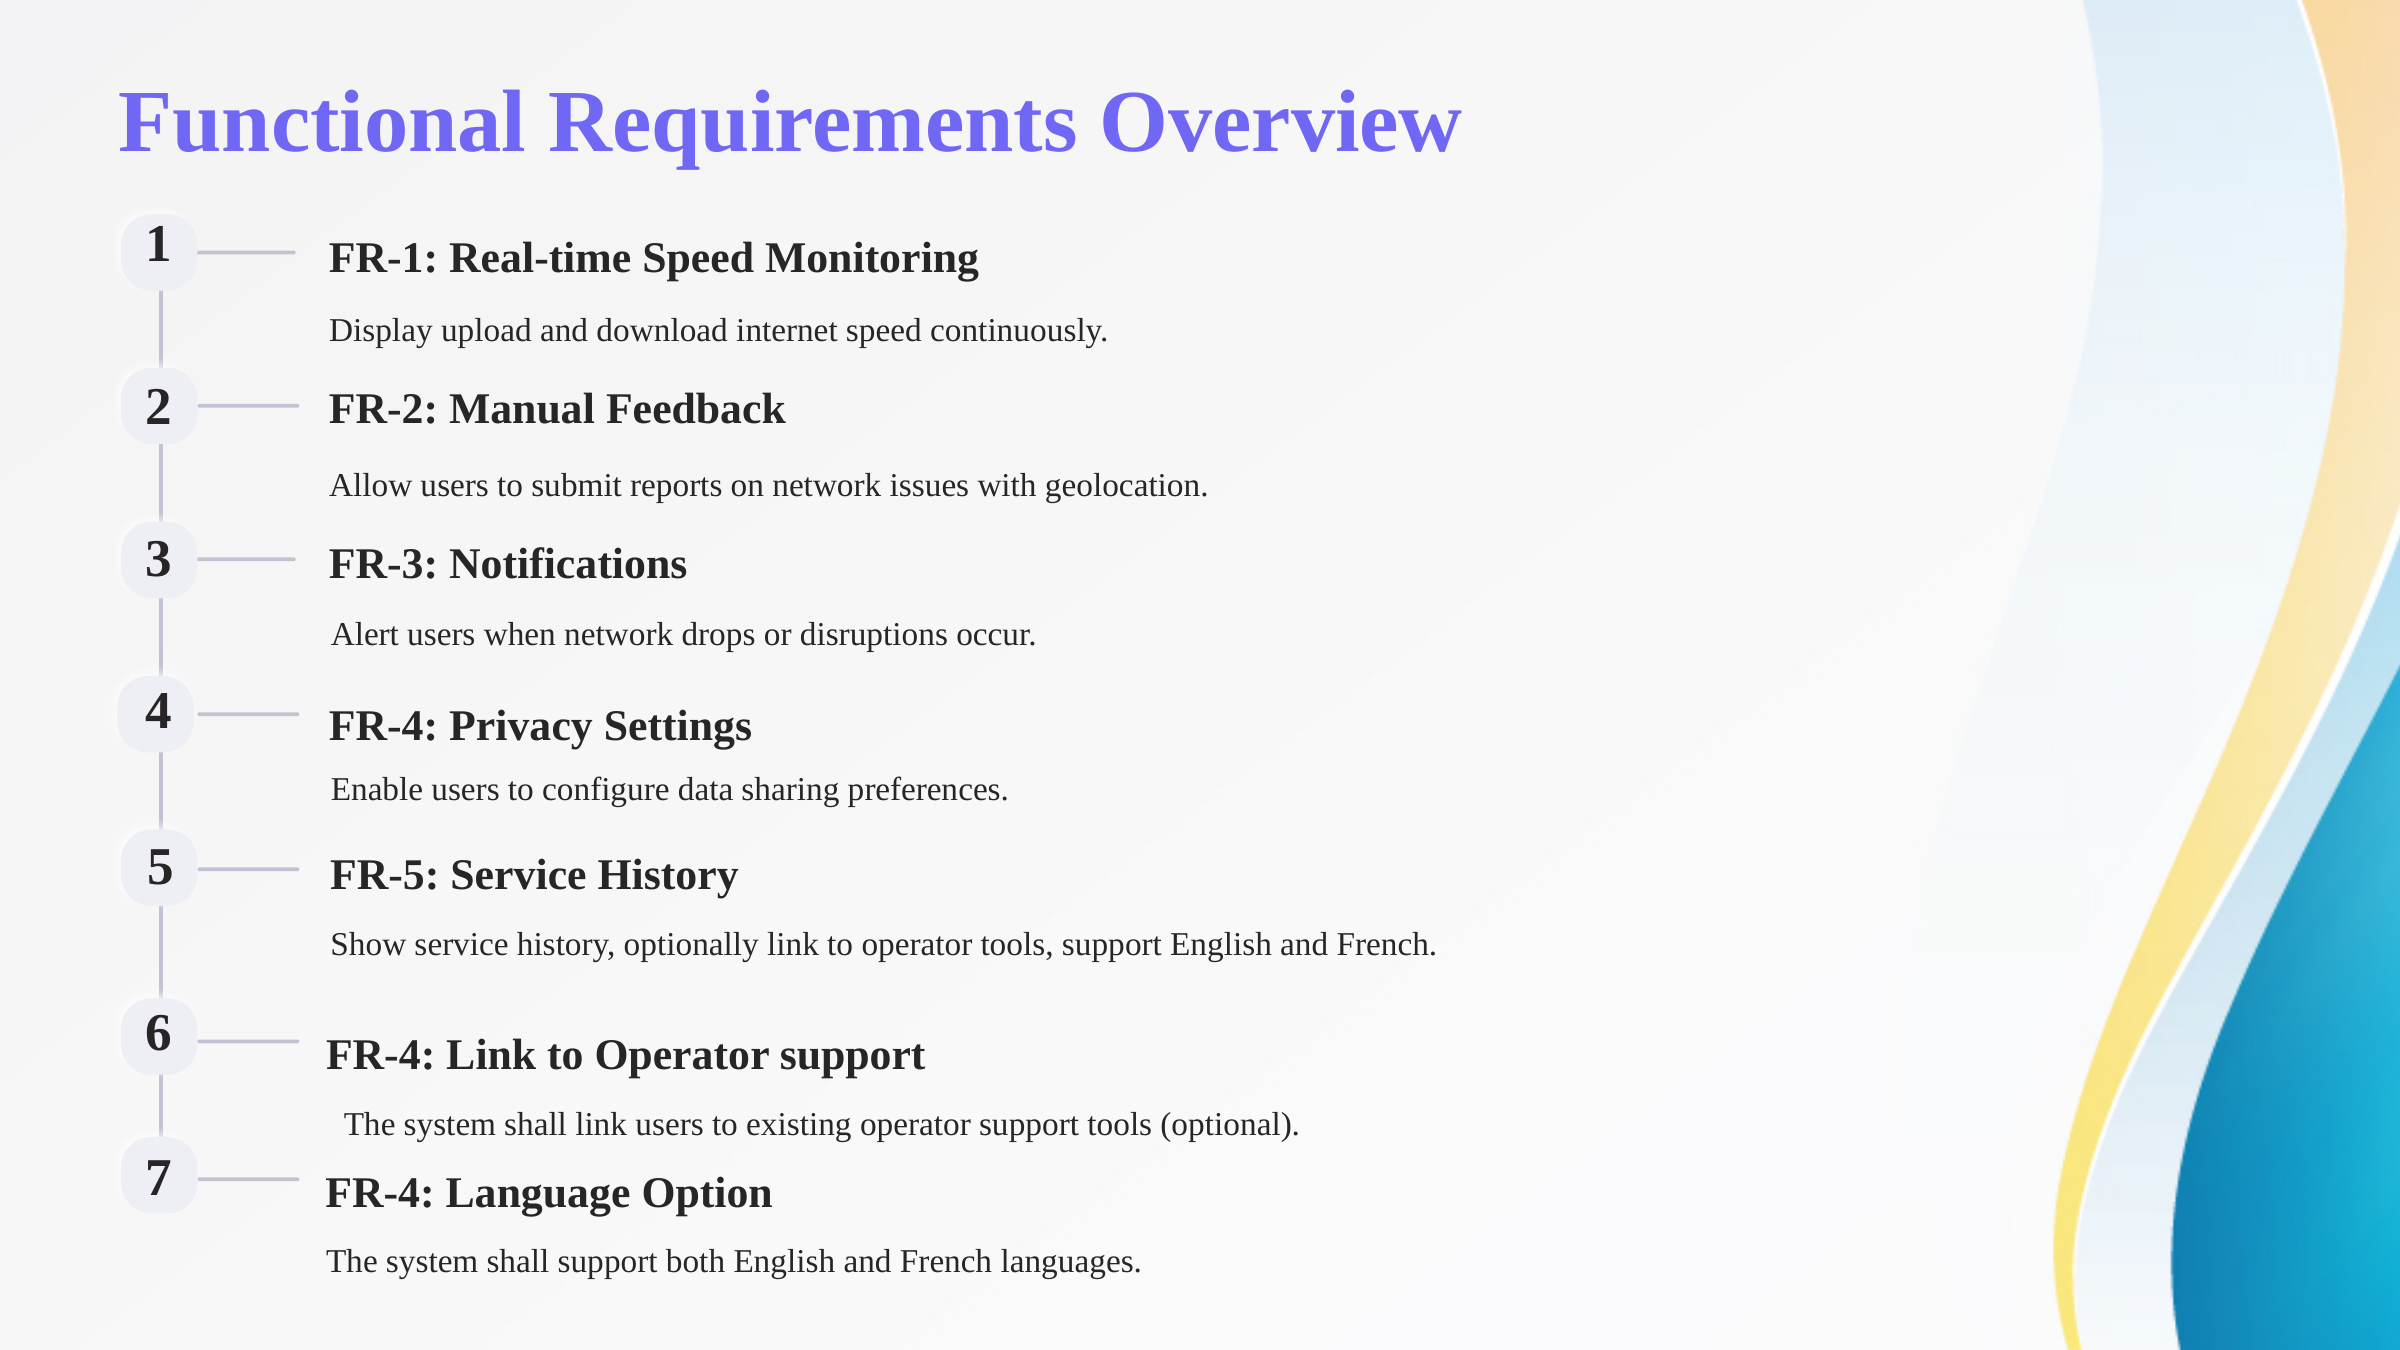

Functional Requirements Overview

1
FR-1: Real-time Speed Monitoring

Display upload and download internet speed continuously.

FR-2: Manual Feedback
2

Allow users to submit reports on network issues with geolocation.

FR-3: Notifications
3

Alert users when network drops or disruptions occur.

4
FR-4: Privacy Settings

Enable users to configure data sharing preferences.

5
FR-5: Service History

Show service history, optionally link to operator tools, support English and French.

6
FR-4: Link to Operator support

The system shall link users to existing operator support tools (optional).

7
FR-4: Language Option

The system shall support both English and French languages.